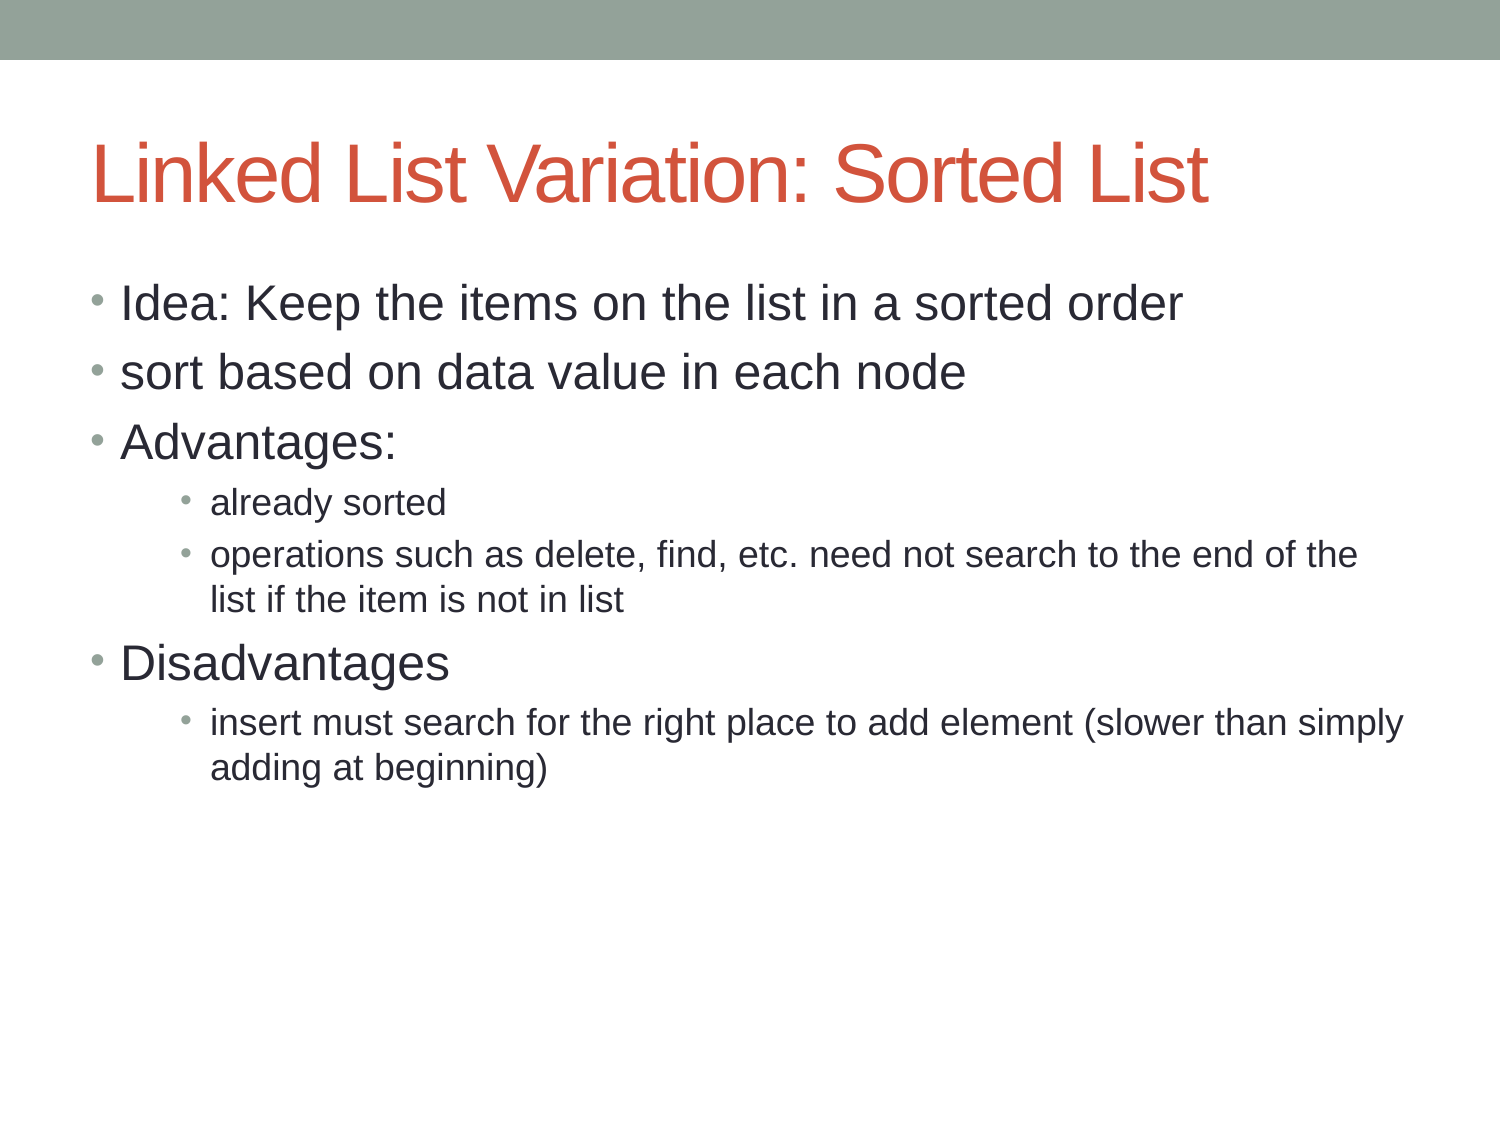

# Linked List Variation: Sorted List
Idea: Keep the items on the list in a sorted order
sort based on data value in each node
Advantages:
already sorted
operations such as delete, find, etc. need not search to the end of the list if the item is not in list
Disadvantages
insert must search for the right place to add element (slower than simply adding at beginning)